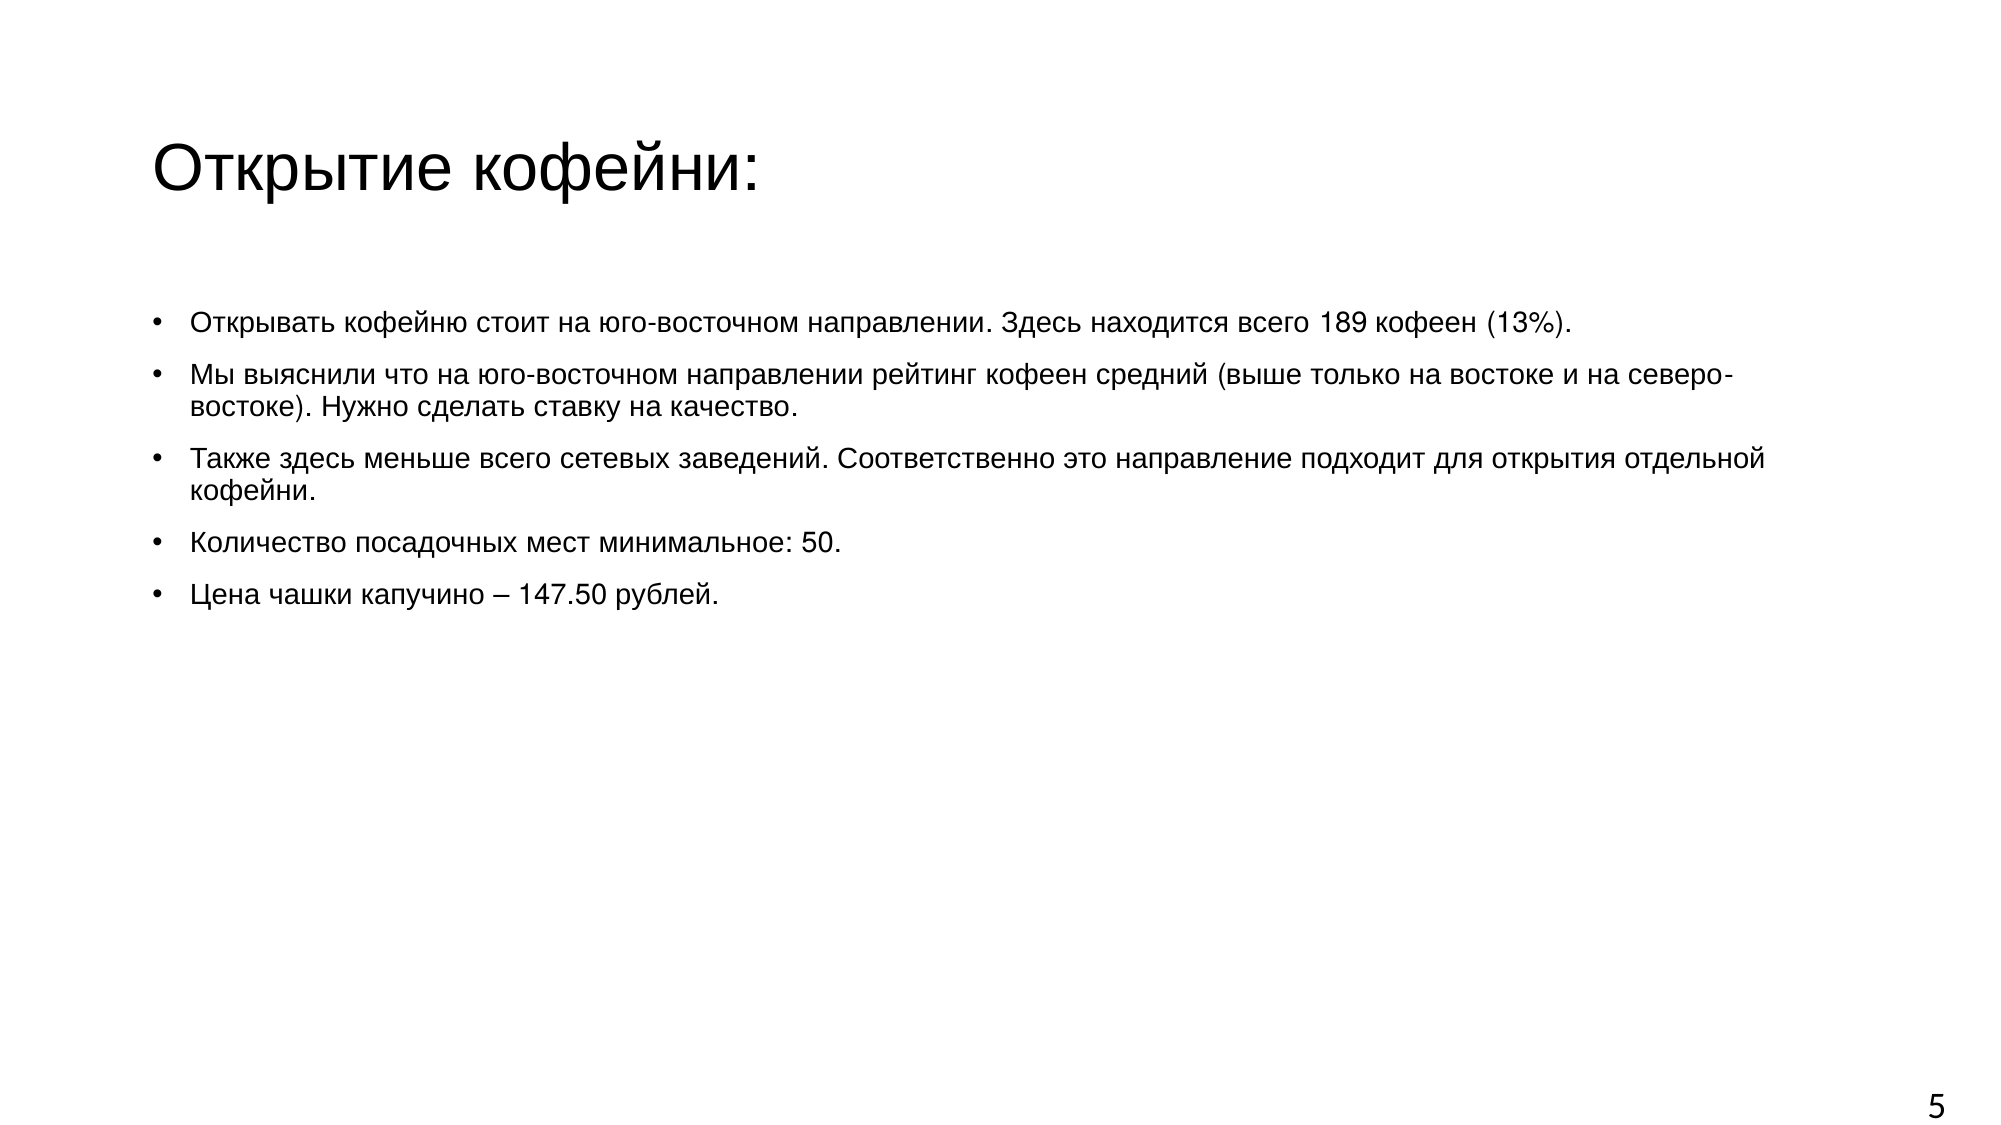

# Открытие кофейни:
Открывать кофейню стоит на юго-восточном направлении. Здесь находится всего 189 кофеен (13%).
Мы выяснили что на юго-восточном направлении рейтинг кофеен средний (выше только на востоке и на северо-востоке). Нужно сделать ставку на качество.
Также здесь меньше всего сетевых заведений. Соответственно это направление подходит для открытия отдельной кофейни.
Количество посадочных мест минимальное: 50.
Цена чашки капучино – 147.50 рублей.
5